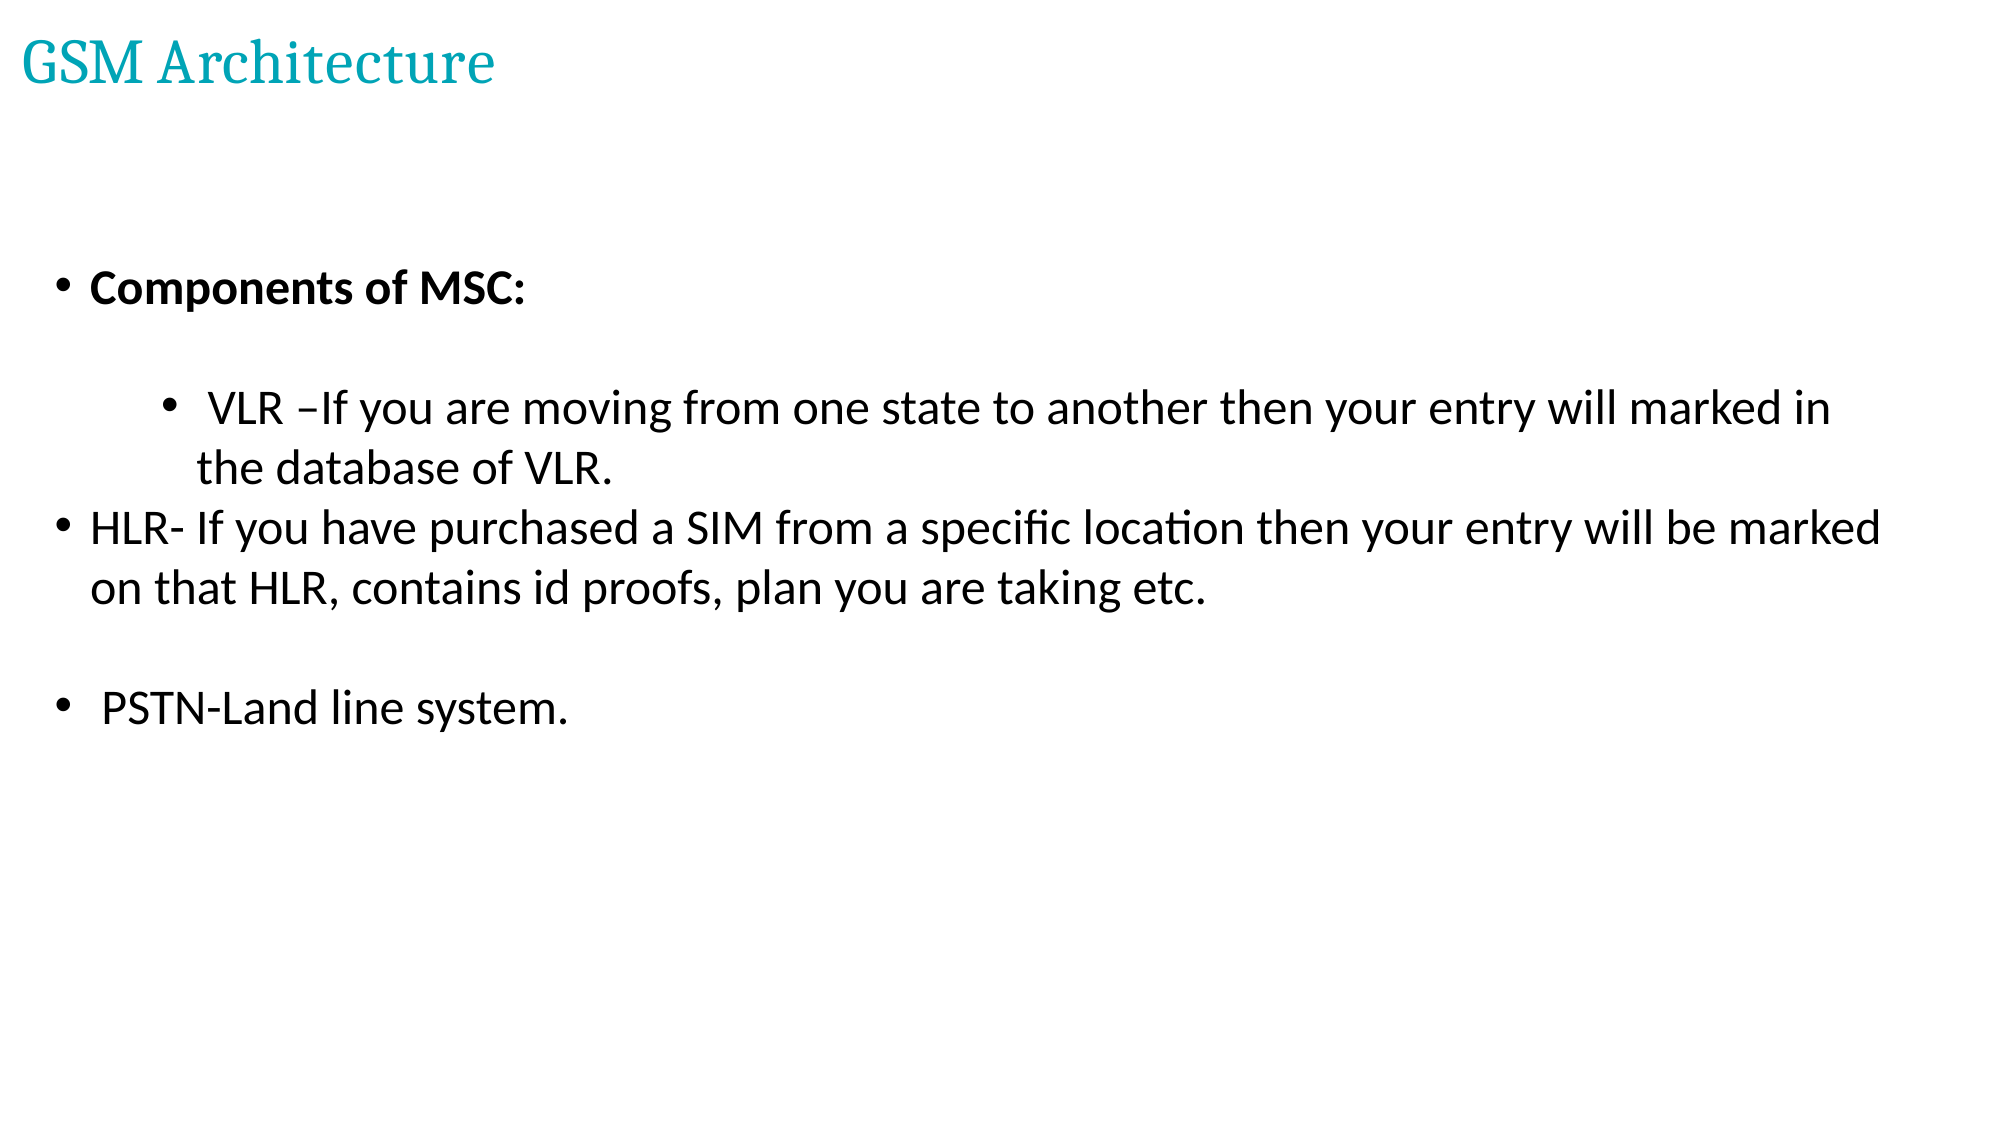

GSM Architecture

Components of MSC:

 VLR –If you are moving from one state to another then your entry will marked in the database of VLR.
HLR- If you have purchased a SIM from a specific location then your entry will be marked on that HLR, contains id proofs, plan you are taking etc.

 PSTN-Land line system.